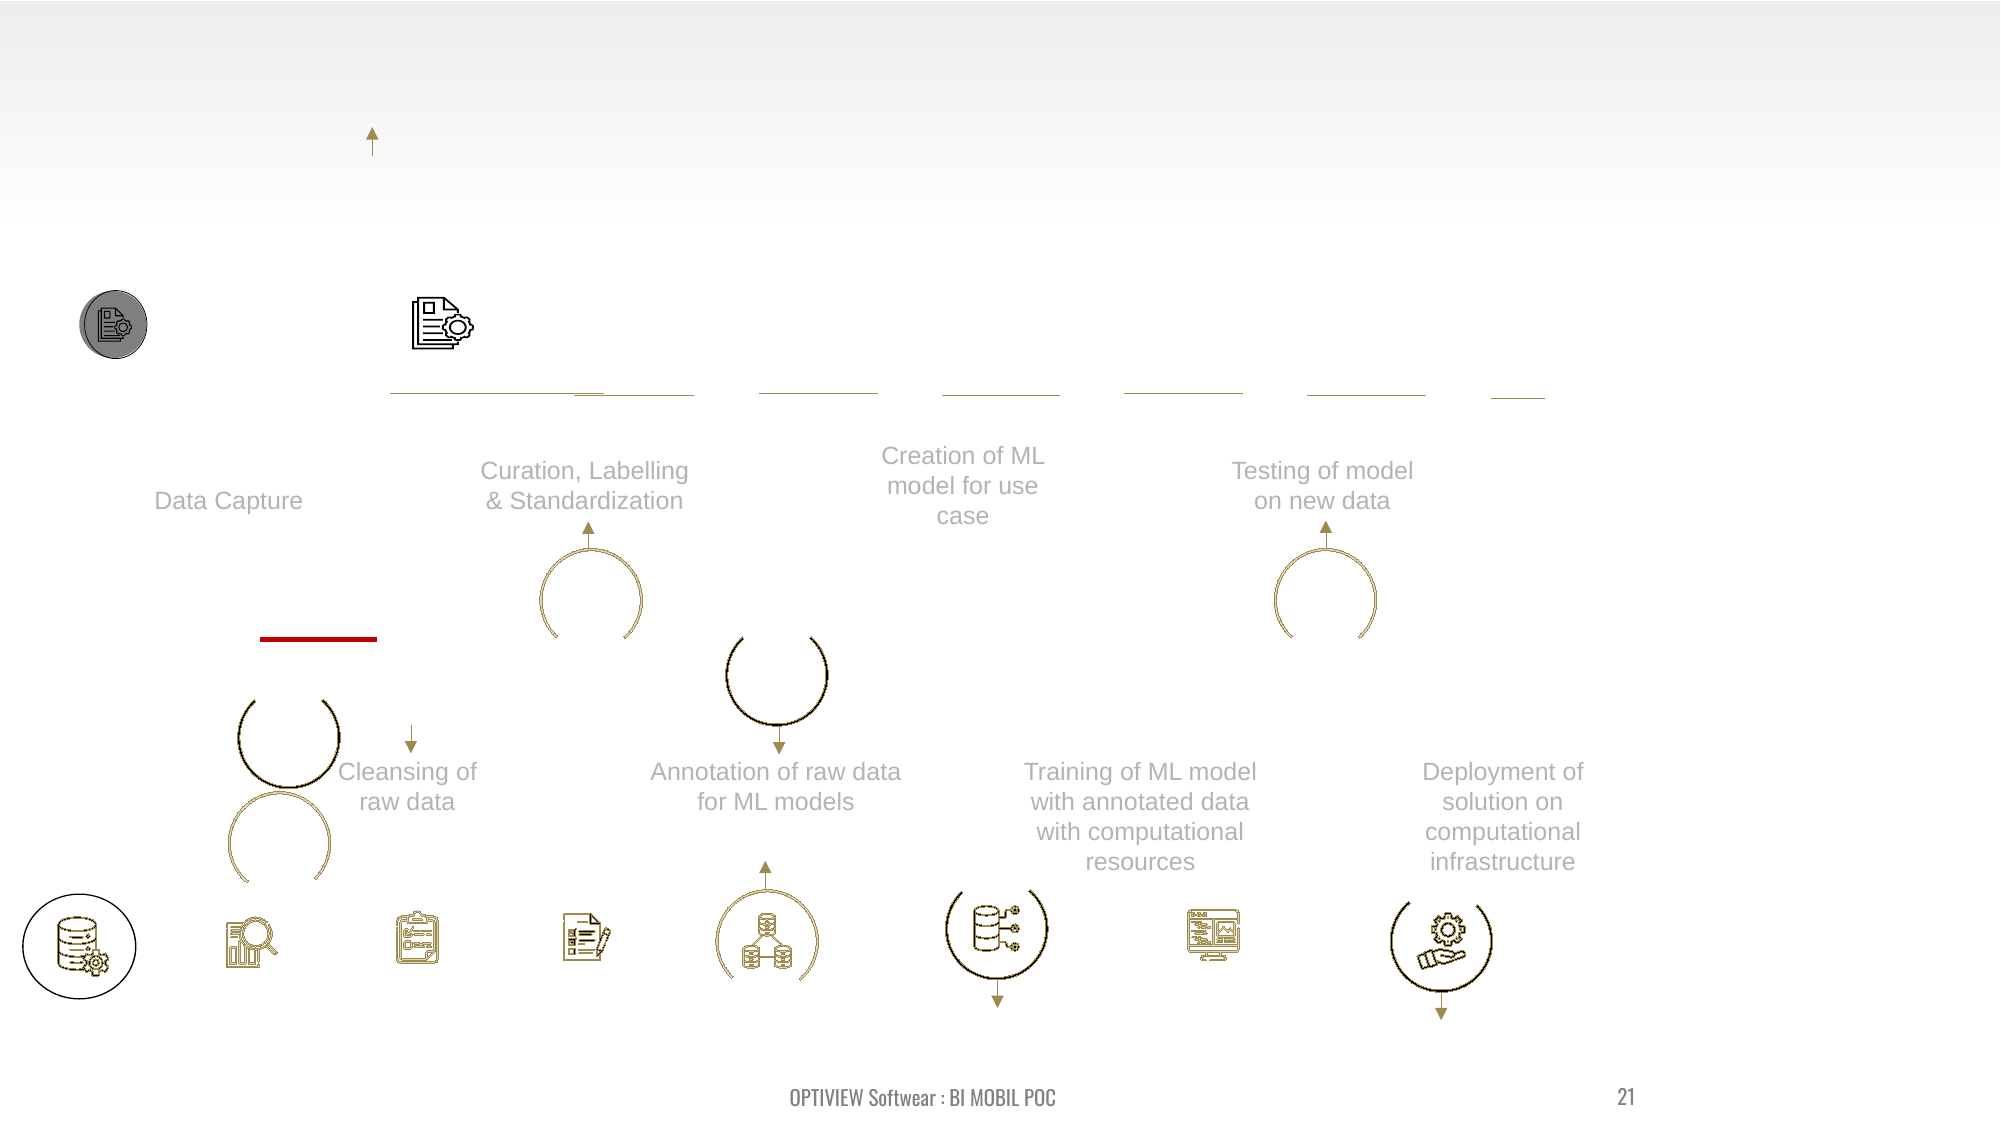

Curation, Labelling & Standardization
Creation of ML model for use case
Testing of model on new data
Data Capture

Cleansing of raw data
Annotation of raw data for ML models
Training of ML model with annotated data with computational resources
Deployment of solution on computational infrastructure